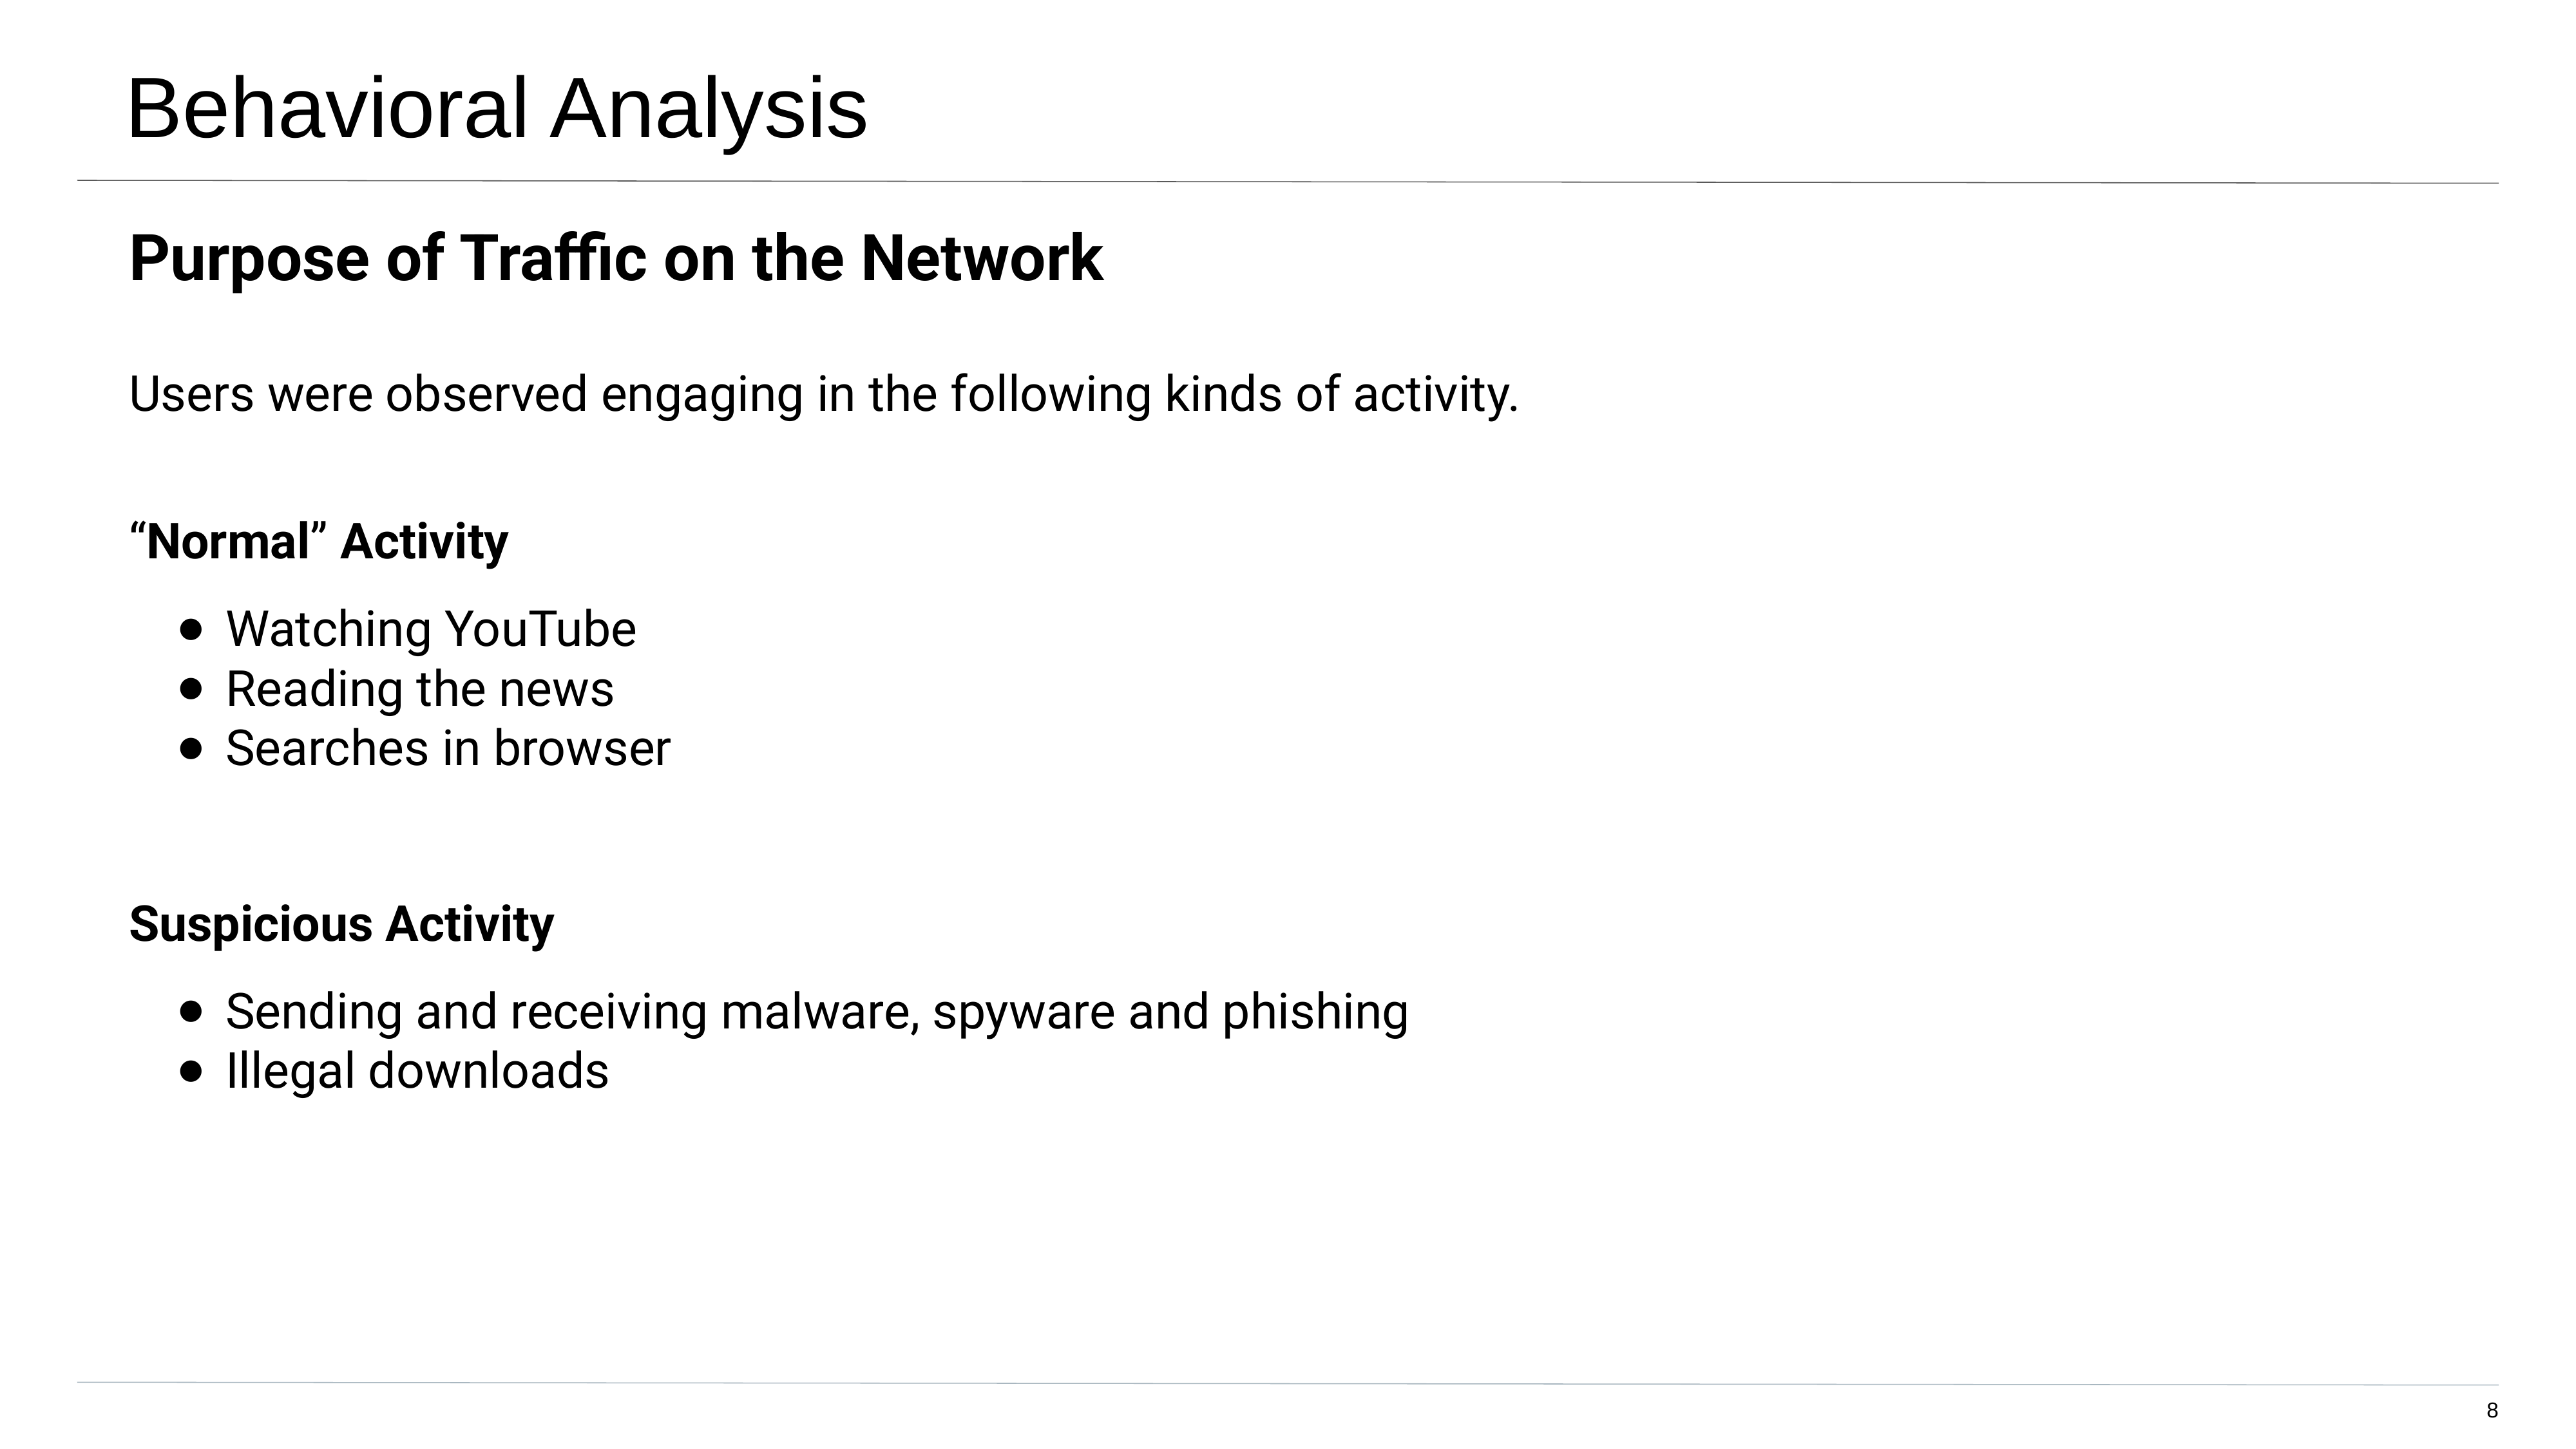

# Behavioral Analysis
Purpose of Traffic on the Network
Users were observed engaging in the following kinds of activity.
“Normal” Activity
Watching YouTube
Reading the news
Searches in browser

Suspicious Activity
Sending and receiving malware, spyware and phishing
Illegal downloads

8